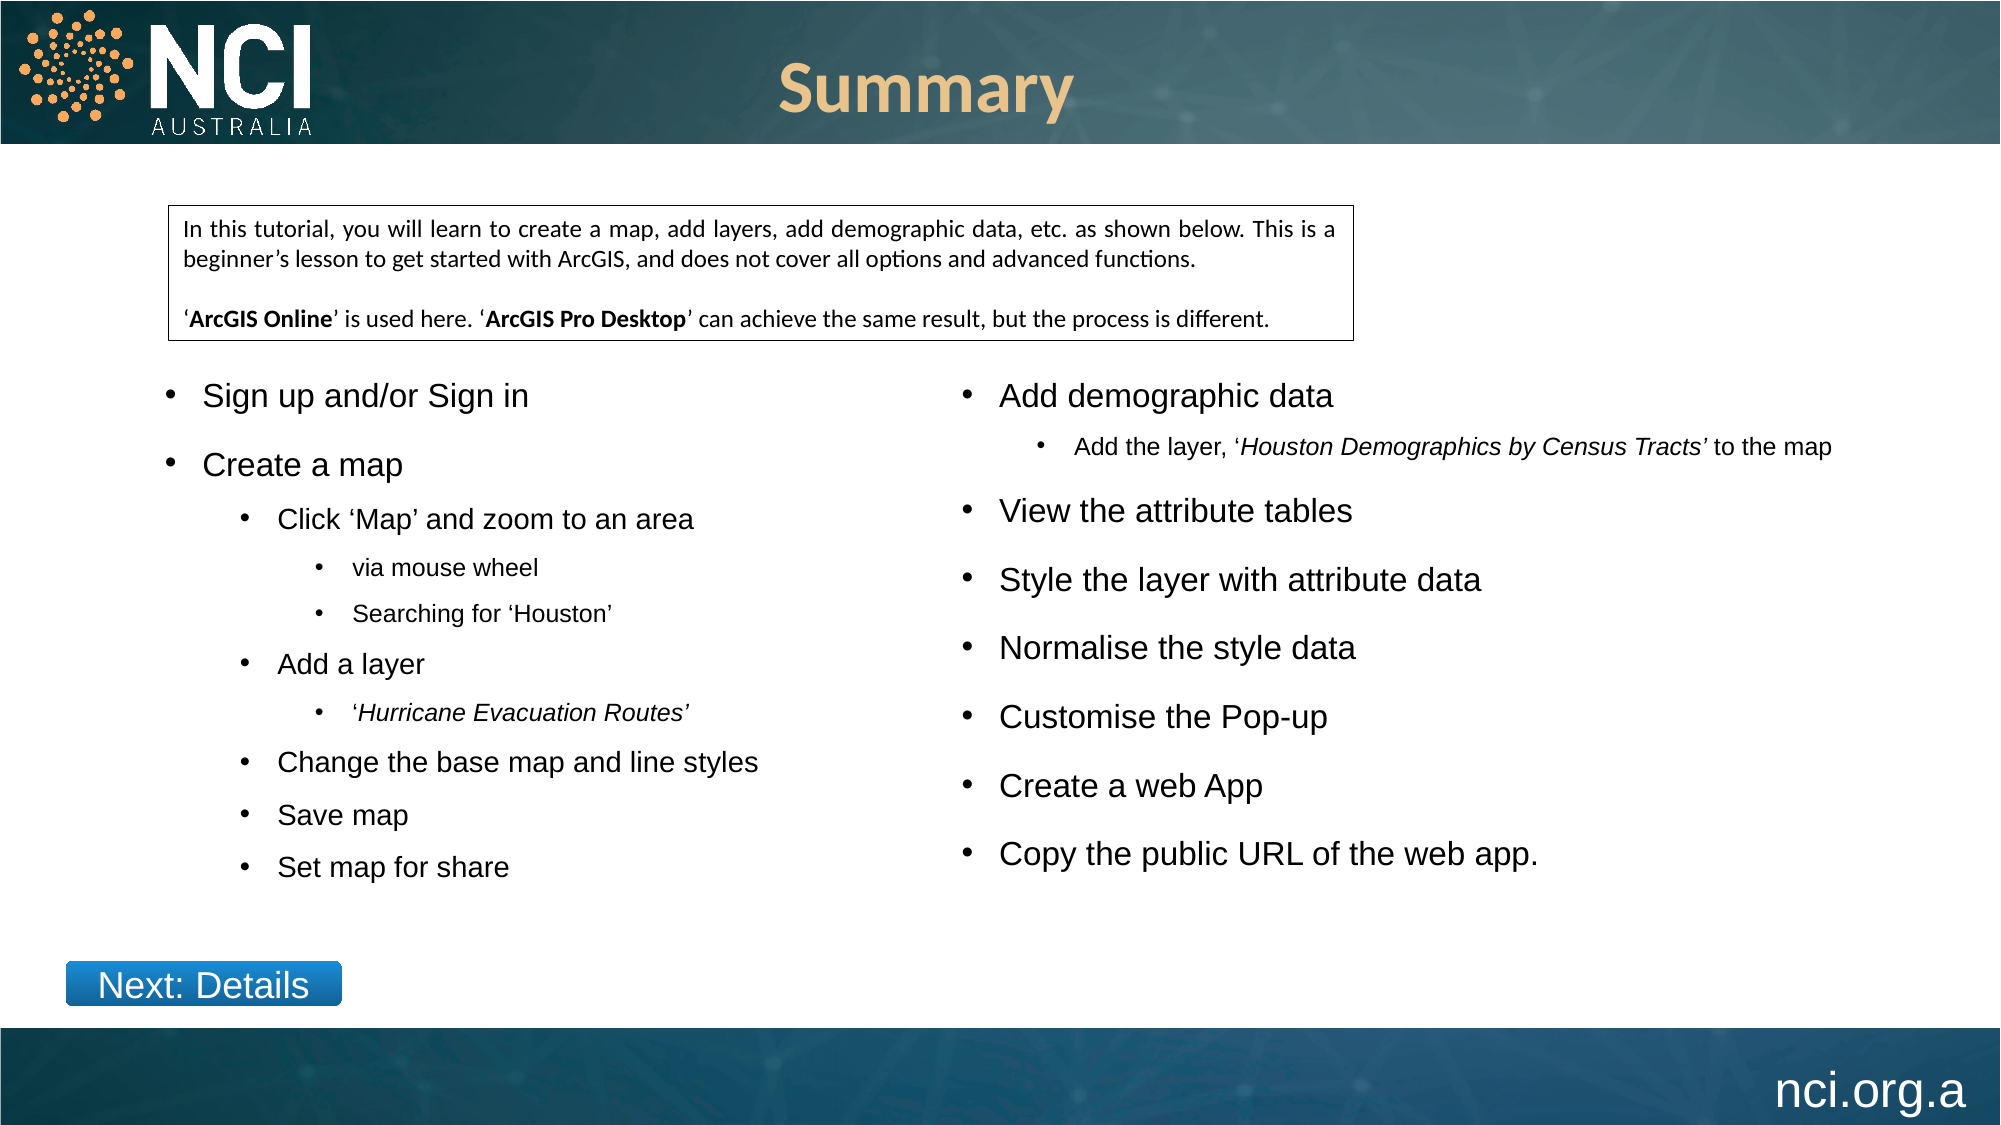

Summary
In this tutorial, you will learn to create a map, add layers, add demographic data, etc. as shown below. This is a beginner’s lesson to get started with ArcGIS, and does not cover all options and advanced functions.

‘ArcGIS Online’ is used here. ‘ArcGIS Pro Desktop’ can achieve the same result, but the process is different.
Sign up and/or Sign in
Create a map
Click ‘Map’ and zoom to an area
via mouse wheel
Searching for ‘Houston’
Add a layer
‘Hurricane Evacuation Routes’
Change the base map and line styles
Save map
Set map for share
Add demographic data
Add the layer, ‘Houston Demographics by Census Tracts’ to the map
View the attribute tables
Style the layer with attribute data
Normalise the style data
Customise the Pop-up
Create a web App
Copy the public URL of the web app.

Next: Details
3